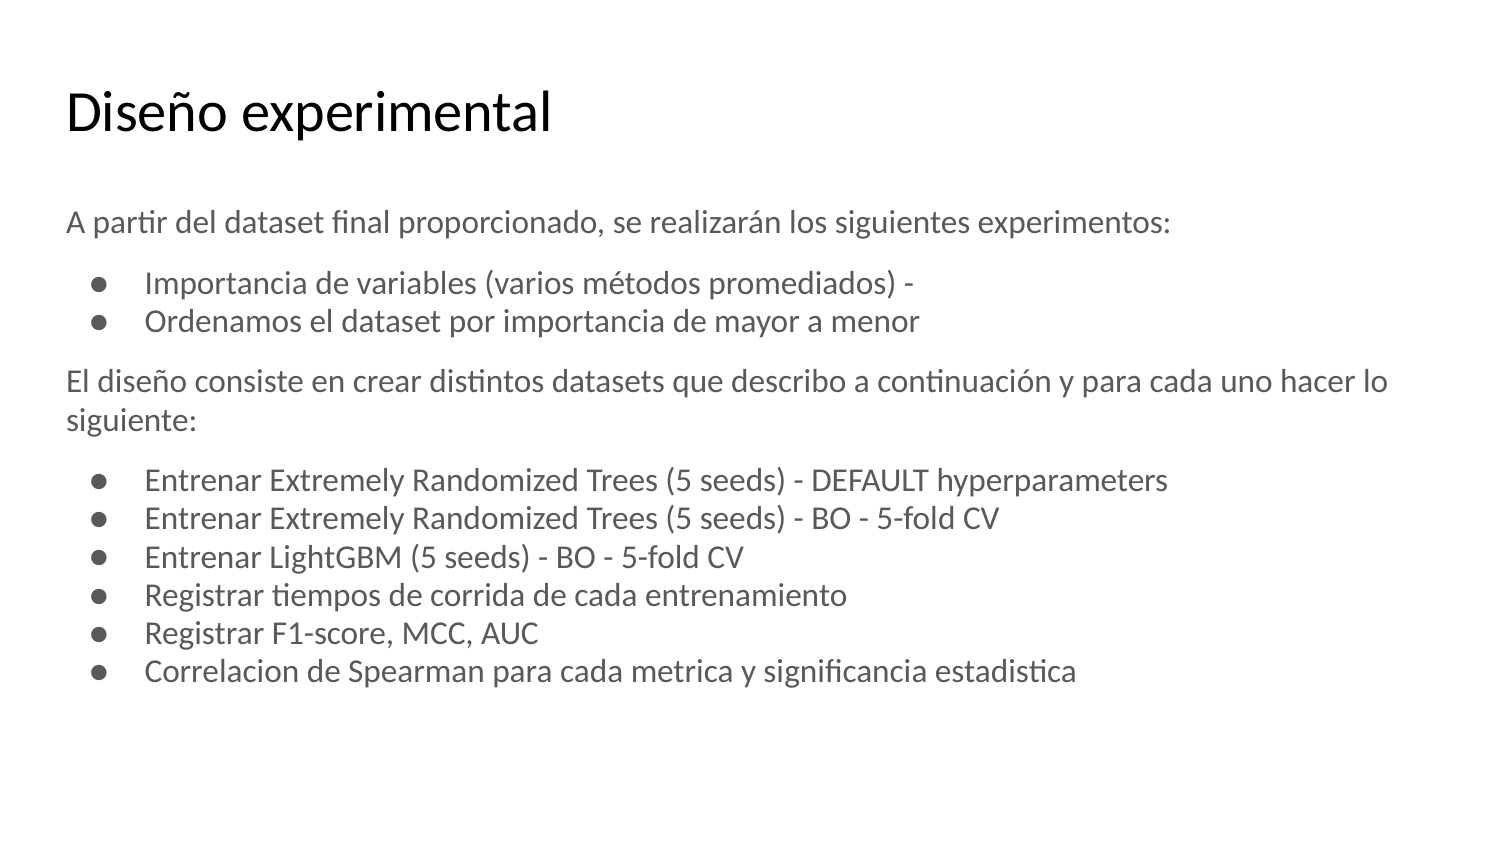

# Diseño experimental
A partir del dataset final proporcionado, se realizarán los siguientes experimentos:
Importancia de variables (varios métodos promediados) -
Ordenamos el dataset por importancia de mayor a menor
El diseño consiste en crear distintos datasets que describo a continuación y para cada uno hacer lo siguiente:
Entrenar Extremely Randomized Trees (5 seeds) - DEFAULT hyperparameters
Entrenar Extremely Randomized Trees (5 seeds) - BO - 5-fold CV
Entrenar LightGBM (5 seeds) - BO - 5-fold CV
Registrar tiempos de corrida de cada entrenamiento
Registrar F1-score, MCC, AUC
Correlacion de Spearman para cada metrica y significancia estadistica